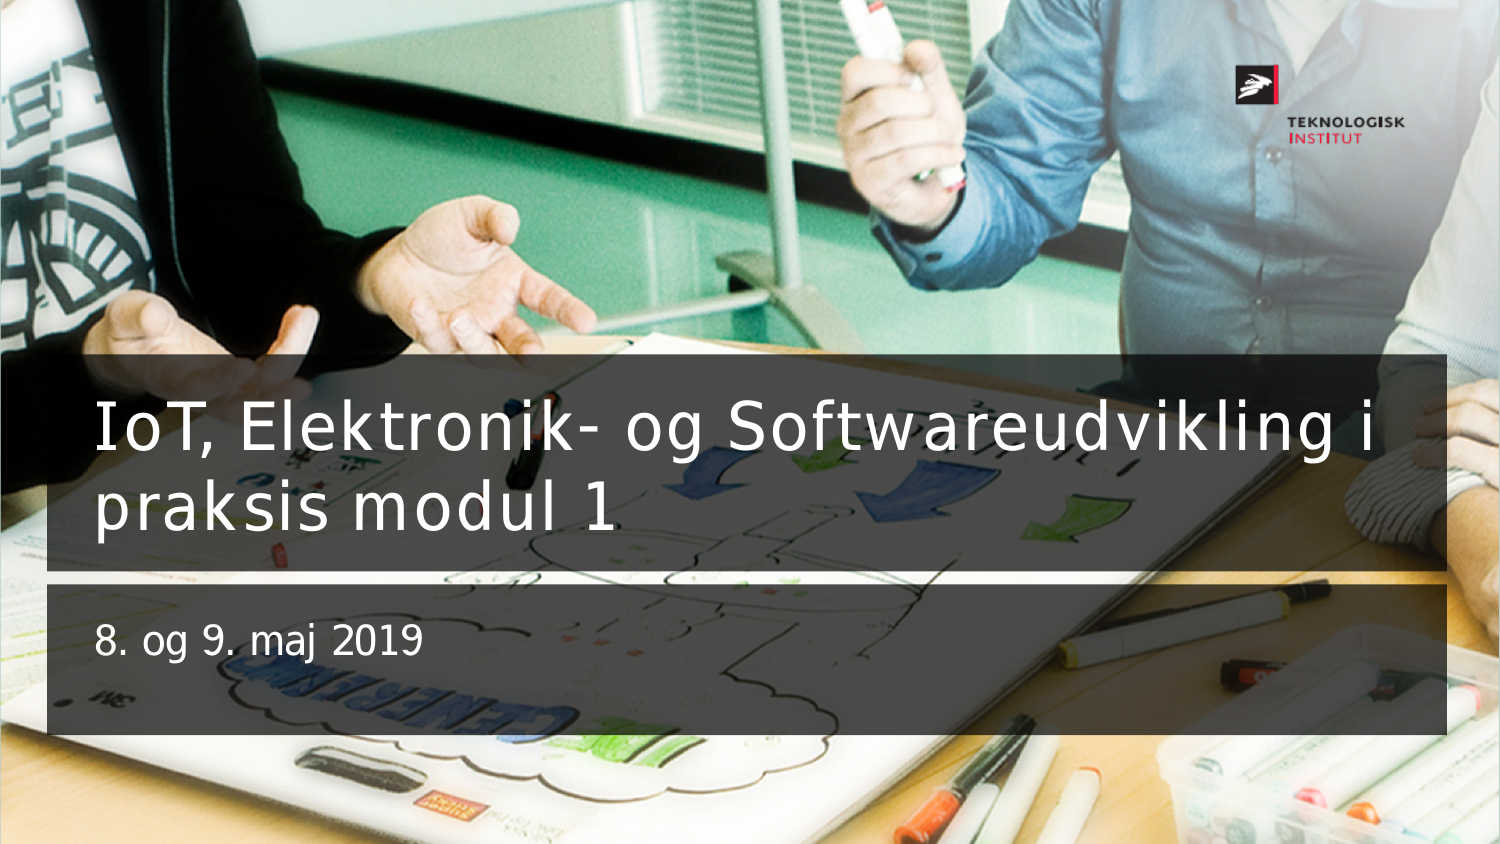

IoT, Elektronik- og Softwareudvikling i praksis modul 1

8. og 9. maj 2019